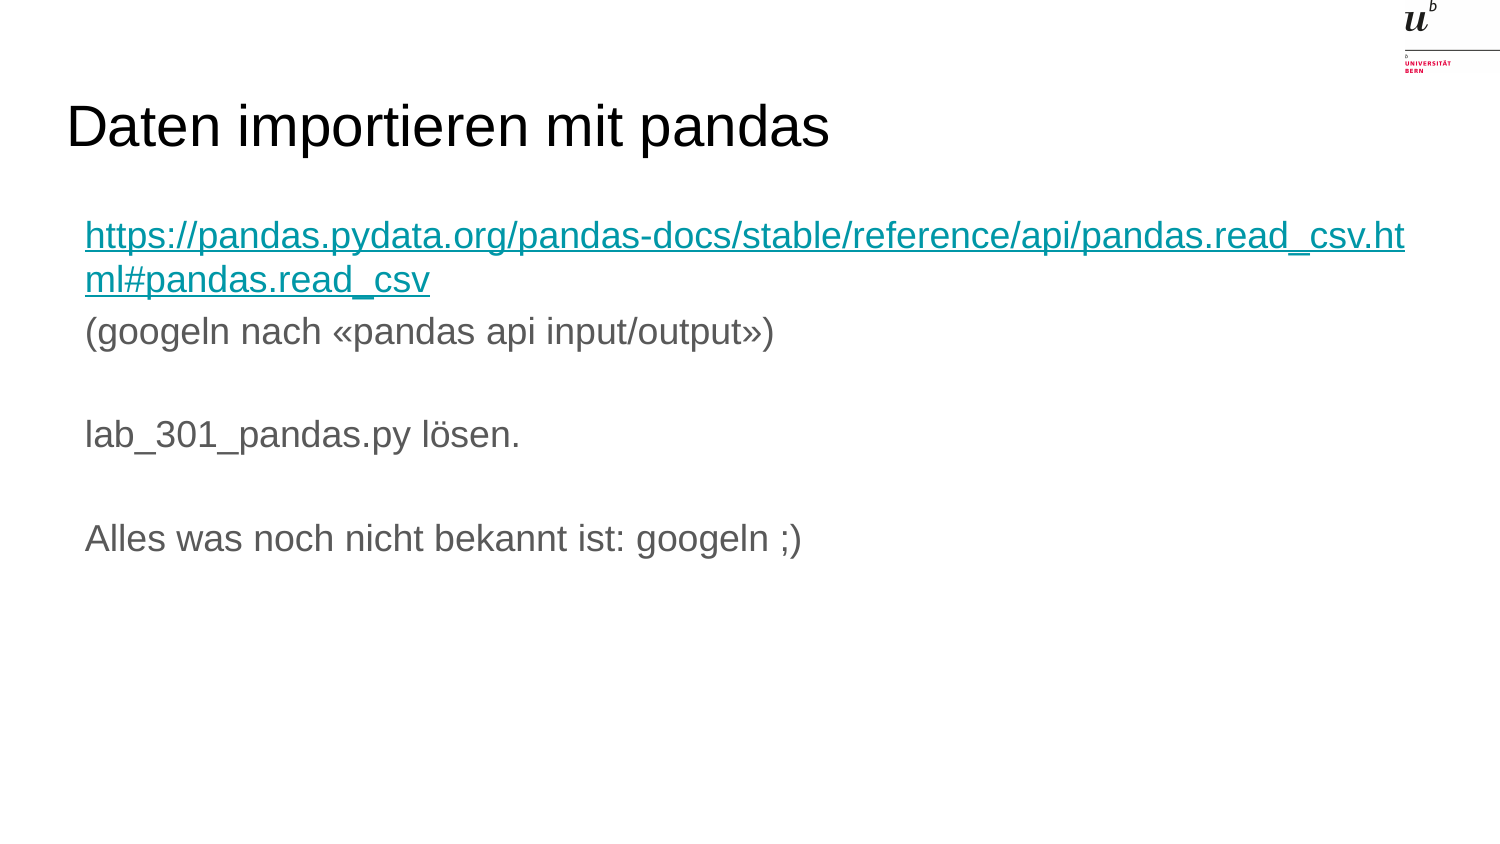

# Daten importieren mit pandas
https://pandas.pydata.org/pandas-docs/stable/reference/api/pandas.read_csv.html#pandas.read_csv
(googeln nach «pandas api input/output»)

lab_301_pandas.py lösen.

Alles was noch nicht bekannt ist: googeln ;)